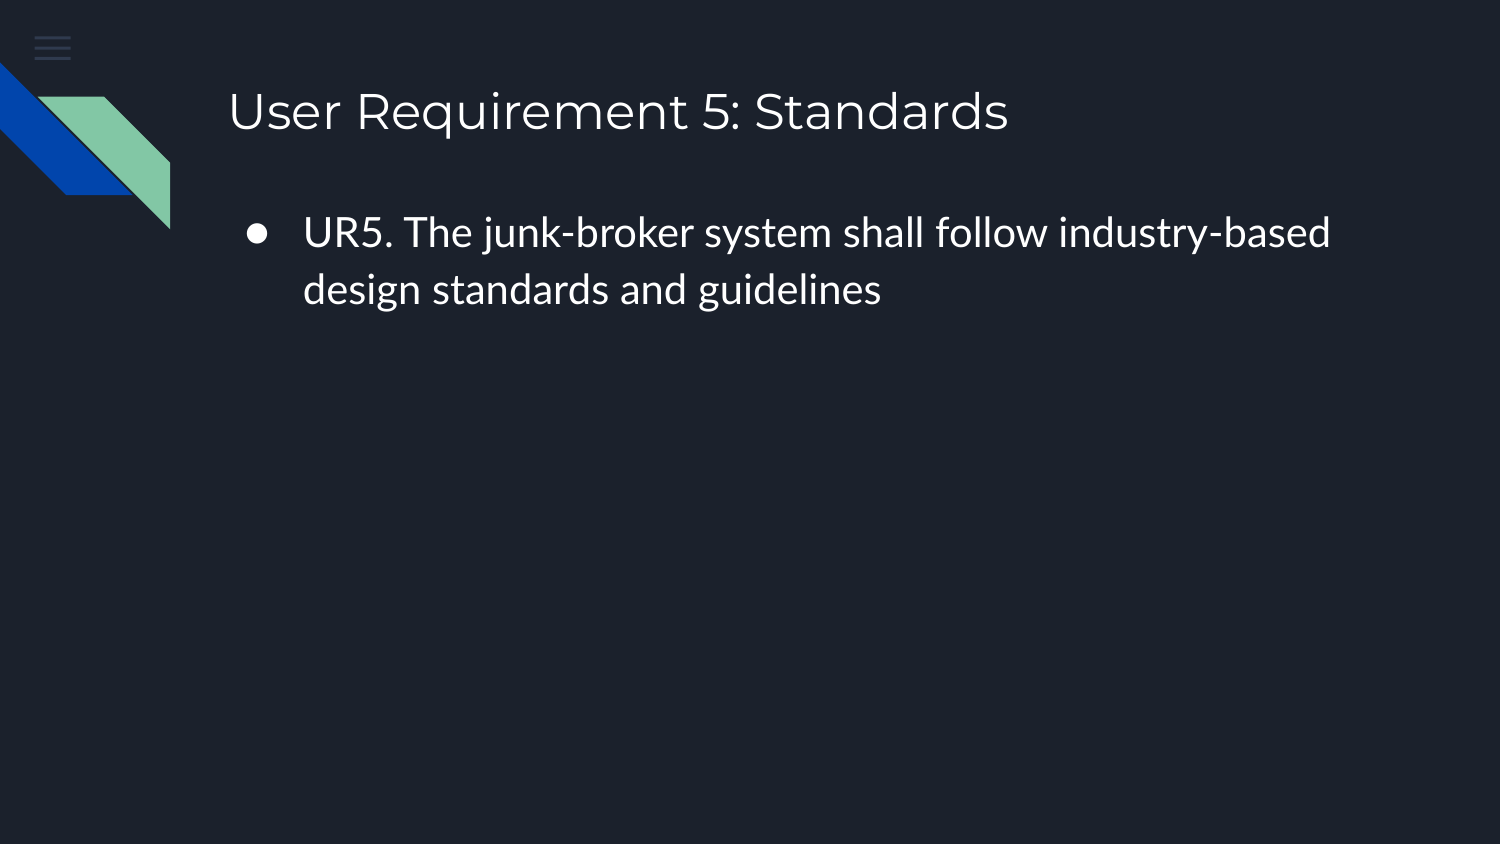

# User Requirement 5: Standards
UR5. The junk-broker system shall follow industry-based design standards and guidelines